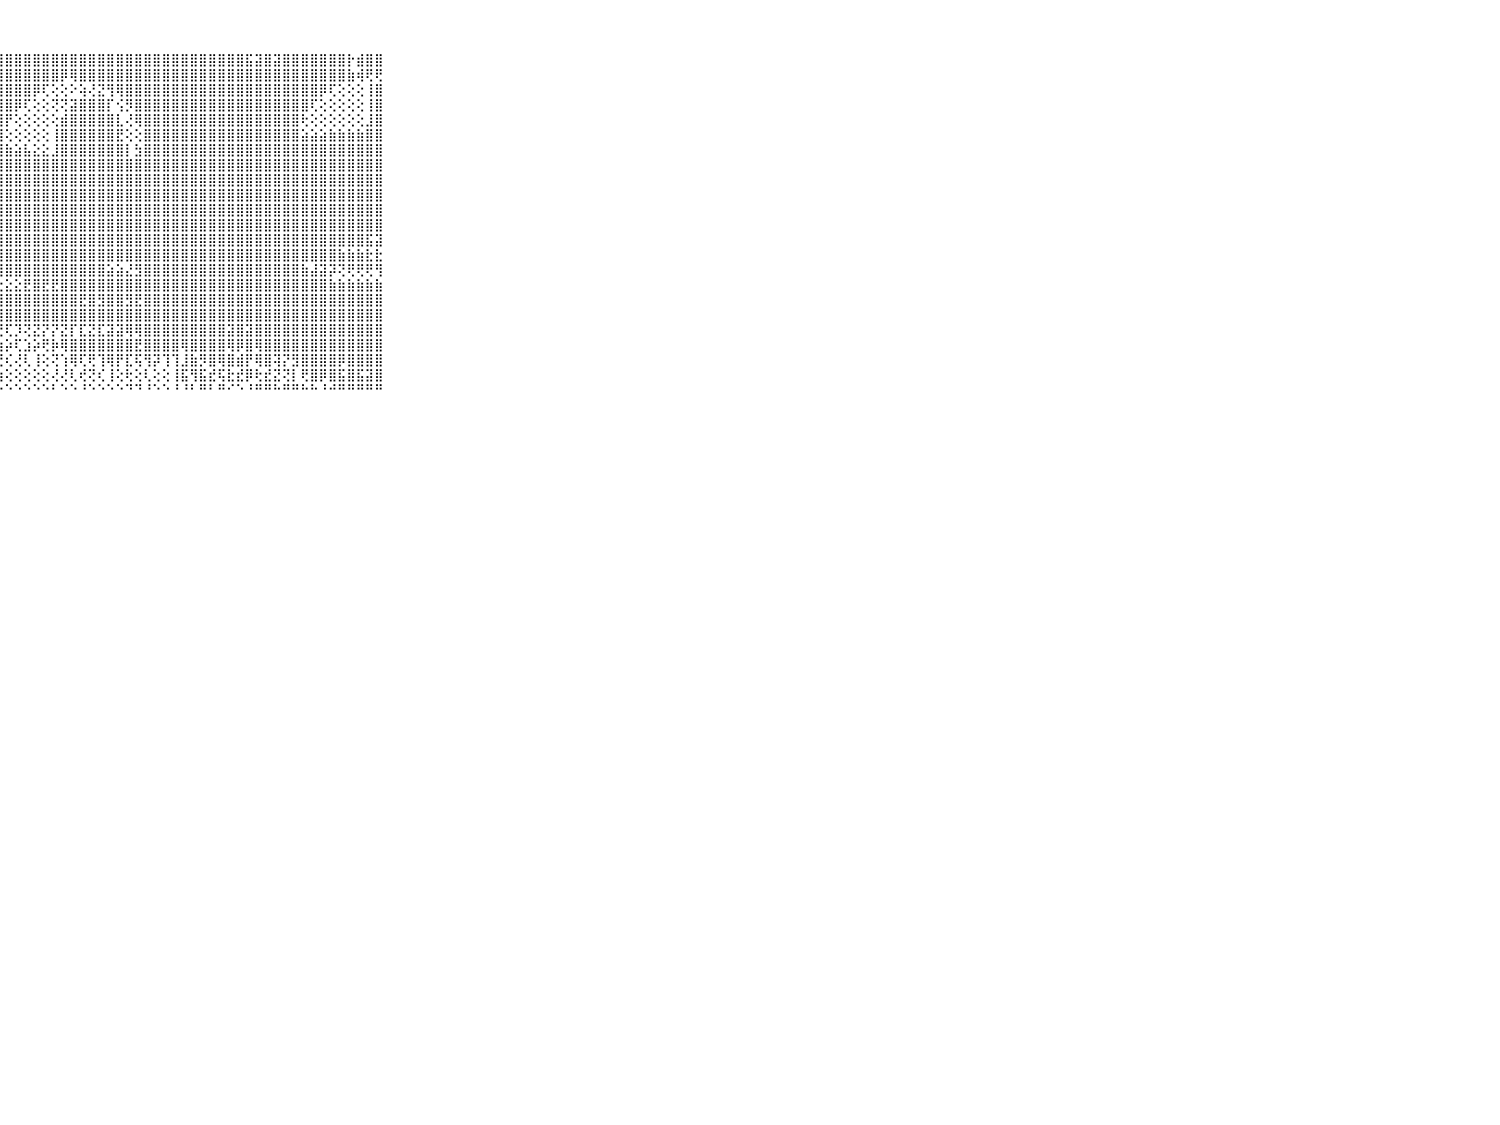

⠀⠀⠀⠀⠀⠀⠀⠀⠀⠀⠀⢸⣿⣿⣿⣿⣿⣿⣿⣿⣿⣿⣿⣿⣿⣿⣿⣿⣿⣿⣿⣿⣿⣿⣿⣿⣿⣿⣿⣿⣿⣿⣿⣿⣿⣿⣿⣿⣿⣿⣿⣿⣿⣿⣯⣽⣿⣽⣿⣿⣿⣿⣿⣿⣿⡗⣾⣿⣿⠀⠀⠀⠀⠀⠀⠀⠀⠀⠀⠀⠀
⠀⠀⠀⠀⠀⠀⠀⠀⠀⠀⠀⢸⣿⣿⣿⣿⣿⣿⣿⣿⣿⣿⣿⣿⣿⣿⣿⣿⣿⣿⣿⣿⣿⣿⡿⢿⣿⣿⣿⣿⣿⣿⣿⣿⣿⣿⣿⣿⣿⣿⣿⣿⣿⣿⣿⣿⣿⣿⣿⣿⣿⣿⣿⣿⣿⣷⢾⢟⢟⠀⠀⠀⠀⠀⠀⠀⠀⠀⠀⠀⠀
⠀⠀⠀⠀⠀⠀⠀⠀⠀⠀⠀⢸⣿⣿⣿⣿⣿⣿⣿⣿⣿⣿⣿⣿⣿⣿⣿⣿⣿⣿⣿⡿⢏⢕⢕⠕⢵⢜⣝⢻⢿⣿⣿⣿⣿⣿⣿⣿⣿⣿⣿⣿⣿⣿⣿⣿⣿⣿⣿⣿⣿⣿⡿⢏⢕⢕⢕⢸⣿⠀⠀⠀⠀⠀⠀⠀⠀⠀⠀⠀⠀
⠀⠀⠀⠀⠀⠀⠀⠀⠀⠀⠀⢸⣿⣿⣿⣿⣿⣿⣿⣿⣿⣿⣿⣿⣿⣿⣿⣿⣿⡿⢏⢕⢕⢝⢝⣽⣿⣿⣿⡏⢪⡻⣿⣿⣿⣿⣿⣿⣿⣿⣿⣿⣿⣿⣿⣿⣿⣿⣿⣿⣿⢏⢕⢕⢕⢕⢕⢸⣿⠀⠀⠀⠀⠀⠀⠀⠀⠀⠀⠀⠀
⠀⠀⠀⠀⠀⠀⠀⠀⠀⠀⠀⢸⣿⣿⣿⣿⣿⣿⣿⣿⣿⣿⣿⣿⣿⣿⣿⣿⡟⢕⢕⢕⢕⢕⣾⣿⣿⣿⣿⣿⣇⢜⢿⣿⣿⣿⣿⣿⣿⣿⣿⣿⣿⣿⣿⣿⣿⣿⣿⣿⢗⢕⢕⢕⢕⢕⢕⣸⣿⠀⠀⠀⠀⠀⠀⠀⠀⠀⠀⠀⠀
⠀⠀⠀⠀⠀⠀⠀⠀⠀⠀⠀⢸⣿⣿⣿⣿⣿⣿⣿⣿⣿⣿⣿⣿⣿⣿⣿⣿⢕⢕⢕⢕⢕⢸⣿⣿⣿⣿⣿⣿⣟⢕⢕⣿⣿⣿⣿⣿⣿⣿⣿⣿⣿⣿⣿⣿⣿⣿⣿⣿⣵⣵⣵⣷⣷⣷⣷⣿⣿⠀⠀⠀⠀⠀⠀⠀⠀⠀⠀⠀⠀
⠀⠀⠀⠀⠀⠀⠀⠀⠀⠀⠀⢸⣿⣿⣿⣿⣿⣿⣿⣿⣿⣿⣿⣿⣿⣿⣿⣿⣷⣵⣧⣕⣕⣸⣿⣿⣿⣿⣿⣿⣿⡇⣳⣿⣿⣿⣿⣿⣿⣿⣿⣿⣿⣿⣿⣿⣿⣿⣿⣿⣿⣿⣿⣿⣿⣿⣿⣿⣿⠀⠀⠀⠀⠀⠀⠀⠀⠀⠀⠀⠀
⠀⠀⠀⠀⠀⠀⠀⠀⠀⠀⠀⢸⣿⣿⣿⣿⣿⣿⣿⢟⢟⢻⣿⣿⣿⣿⣿⣿⣿⣿⣿⣿⣿⣿⣿⣿⣿⣿⣿⣿⣿⣿⣿⣿⣿⣿⣿⣿⣿⣿⣿⣿⣿⣿⣿⣿⣿⣿⣿⣿⣿⣿⣿⣿⣿⣿⣿⣿⣿⠀⠀⠀⠀⠀⠀⠀⠀⠀⠀⠀⠀
⠀⠀⠀⠀⠀⠀⠀⠀⠀⠀⠀⢸⣿⣿⣿⣿⣿⣿⣿⣷⣾⣿⣿⣿⣿⣿⣿⣿⣿⣿⣿⣿⣿⣿⣿⣿⣿⣿⣿⣿⣿⣿⣿⣿⣿⣿⣿⣿⣿⣿⣿⣿⣿⣿⣿⣿⣿⣿⣿⣿⣿⣿⣿⣿⣿⣿⣿⣿⣿⠀⠀⠀⠀⠀⠀⠀⠀⠀⠀⠀⠀
⠀⠀⠀⠀⠀⠀⠀⠀⠀⠀⠀⢸⣿⣿⣿⣿⣿⣿⣿⡟⢕⢜⢟⣿⣿⣿⣿⣿⣿⣿⣿⣿⣿⣿⣿⣿⣿⣿⣿⣿⣿⣿⣿⣿⣿⣿⣿⣿⣿⣿⣿⣿⣿⣿⣿⣿⣿⣿⣿⣿⣿⣿⣿⣿⣿⣿⣿⣿⣿⠀⠀⠀⠀⠀⠀⠀⠀⠀⠀⠀⠀
⠀⠀⠀⠀⠀⠀⠀⠀⠀⠀⠀⢸⣿⣿⣿⡿⢿⢟⢝⢕⢕⢕⢕⢸⣿⣿⣿⣿⣿⣿⣿⣿⣿⣿⣿⣿⣿⣿⣿⣿⣿⣿⣿⣿⣿⣿⣿⣿⣿⣿⣿⣿⣿⣿⣿⣿⣿⣿⣿⣿⣿⣿⣿⣿⣿⣿⣿⣿⣿⠀⠀⠀⠀⠀⠀⠀⠀⠀⠀⠀⠀
⠀⠀⠀⠀⠀⠀⠀⠀⠀⠀⠀⢸⣿⣿⣷⣿⣷⣷⢿⢇⢕⢕⣷⣾⣿⣿⣿⣿⣿⣿⣿⣿⣿⣿⣿⣿⣿⣿⣿⣿⣿⣿⣿⣿⣿⣿⣿⣿⣿⣿⣿⣿⣿⣿⣿⣿⣿⣿⣿⣿⣿⣿⣿⣿⣿⣿⣿⣿⣿⠀⠀⠀⠀⠀⠀⠀⠀⠀⠀⠀⠀
⠀⠀⠀⠀⠀⠀⠀⠀⠀⠀⠀⢸⣿⣿⡿⢟⢝⢕⢕⢕⢕⣱⣿⣿⣿⣿⣿⣿⣿⣿⣿⣿⣿⣿⣿⣿⣿⣿⣿⣿⣿⣿⣿⣿⣿⣿⣿⣿⣿⣿⣿⣿⣿⣿⣿⣿⣿⣿⣿⣿⣿⣿⣿⣿⣿⣿⣿⣯⣽⠀⠀⠀⠀⠀⠀⠀⠀⠀⠀⠀⠀
⠀⠀⠀⠀⠀⠀⠀⠀⠀⠀⠀⢸⣿⣧⡕⣵⣵⣵⣷⣷⢼⣿⣿⣿⣿⣿⣿⣿⣿⣿⣿⣿⣿⣿⣿⣿⣿⣿⣿⣿⣿⣿⣿⣿⣿⣿⣿⣿⣿⣿⣿⣿⣿⣿⣿⣿⣿⣿⣿⣿⣿⣿⣿⣿⣷⣷⣷⣗⣗⠀⠀⠀⠀⠀⠀⠀⠀⠀⠀⠀⠀
⠀⠀⠀⠀⠀⠀⠀⠀⠀⠀⠀⢸⣿⣿⣷⣎⢻⣿⣿⡿⣷⣷⣼⣝⣝⣟⡿⢿⣿⣿⣿⣿⣿⣿⣿⣿⣿⣿⣿⣵⣵⣜⣻⣿⣿⣿⣿⣿⣿⣿⣿⣿⣿⣿⣿⣿⣿⣿⣿⣿⣷⣼⣽⡽⢝⢟⢟⢟⢻⠀⠀⠀⠀⠀⠀⠀⠀⠀⠀⠀⠀
⠀⠀⠀⠀⠀⠀⠀⠀⠀⠀⠀⢸⢟⢟⢟⢙⢕⢕⢟⣟⣻⣿⣟⢿⢻⣿⣗⣕⣕⣕⣟⣿⣟⣟⣿⣿⣿⣿⣿⣿⣿⣿⣿⣿⣿⣿⣿⣿⣿⣿⣿⣿⣿⣿⣿⣿⣿⣿⣿⣿⣿⣿⣿⣷⣷⣷⣷⣷⣷⠀⠀⠀⠀⠀⠀⠀⠀⠀⠀⠀⠀
⠀⠀⠀⠀⠀⠀⠀⠀⠀⠀⠀⢸⣿⣿⣿⣾⣾⣿⣿⢿⢿⣿⣿⣷⣿⡿⣿⣿⣿⣿⣿⣿⣿⣿⣿⣿⣟⣿⣻⣿⣿⣻⣟⣿⣿⣿⣿⣿⣿⣿⣿⣿⣿⣿⣿⣿⣿⣿⣿⣿⣿⣿⣿⣿⣿⣿⣿⣿⣿⠀⠀⠀⠀⠀⠀⠀⠀⠀⠀⠀⠀
⠀⠀⠀⠀⠀⠀⠀⠀⠀⠀⠀⢸⣿⣿⣿⣿⣿⣿⣿⣿⣿⣿⣿⣿⣿⣿⣿⣿⣿⣿⣿⣿⣿⣿⣿⣿⣿⣿⣿⣿⣿⣿⣿⣿⣿⣿⣿⣿⣿⣿⣿⣿⣿⣿⣿⣿⣿⣿⣿⣿⣿⣿⣿⣿⣿⣿⣿⣿⣿⠀⠀⠀⠀⠀⠀⠀⠀⠀⠀⠀⠀
⠀⠀⠀⠀⠀⠀⠀⠀⠀⠀⠀⠕⢿⣿⢿⢿⡿⢿⢿⣿⡿⢿⢻⢟⢟⢟⢟⢟⢏⡹⢝⣝⡝⡝⣝⡏⣏⣝⣏⣽⣽⢿⢿⣿⣿⣿⣿⣿⣿⣿⣿⣿⣽⣿⣽⣿⣿⣿⣿⣿⣿⣿⣿⣿⣿⣿⣿⣿⣿⠀⠀⠀⠀⠀⠀⠀⠀⠀⠀⠀⠀
⠀⠀⠀⠀⠀⠀⠀⠀⠀⠀⠀⢕⢟⡝⣏⡗⢻⢿⢹⡽⢽⡜⣕⡏⣕⢗⣺⢱⡵⢏⣱⡵⢟⡷⢿⣿⣿⣿⣿⣿⣿⣿⣟⣿⣿⣿⣿⢿⣿⣿⣿⣿⢿⡿⣿⢿⣿⣿⣿⣿⣿⣿⣿⣿⣿⣿⣿⣿⣿⠀⠀⠀⠀⠀⠀⠀⠀⠀⠀⠀⠀
⠀⠀⠀⠀⠀⠀⠀⠀⠀⠀⠀⢕⢕⢕⢵⢇⡼⢞⢞⢻⡹⢇⡗⢟⢻⢜⢽⢜⢎⢜⢇⢸⢕⢝⢱⢿⢏⢟⢹⢿⡟⣏⢯⢻⡽⢹⢹⣸⣷⡻⣿⢿⣿⣾⡟⢿⣿⢽⡝⣻⣿⣿⣿⣿⡿⣿⣿⣿⣿⠀⠀⠀⠀⠀⠀⠀⠀⠀⠀⠀⠀
⠀⠀⠀⠀⠀⠀⠀⠀⠀⠀⠀⢕⢕⢗⣗⢱⢕⢱⡱⢜⢕⢕⢕⢕⢜⢕⢵⢱⢕⢕⢕⢕⢕⢜⢜⢇⢞⢝⢎⢸⢕⢗⢕⢇⢕⢕⢸⣯⢻⣯⣞⢯⣗⣞⡿⢗⣞⣝⢝⡇⢟⣿⡿⣿⣯⣿⣯⣽⣿⠀⠀⠀⠀⠀⠀⠀⠀⠀⠀⠀⠀
⠀⠀⠀⠀⠀⠀⠀⠀⠀⠀⠀⠑⠑⠑⠑⠘⠑⠑⠑⠑⠑⠑⠑⠑⠑⠑⠑⠑⠑⠑⠑⠑⠑⠃⠑⠑⠘⠑⠑⠑⠑⠙⠙⠘⠑⠑⠘⠘⠃⠛⠃⠛⠊⠑⠘⠛⠛⠓⠛⠛⠓⠓⠘⠚⠛⠛⠛⠛⠛⠀⠀⠀⠀⠀⠀⠀⠀⠀⠀⠀⠀